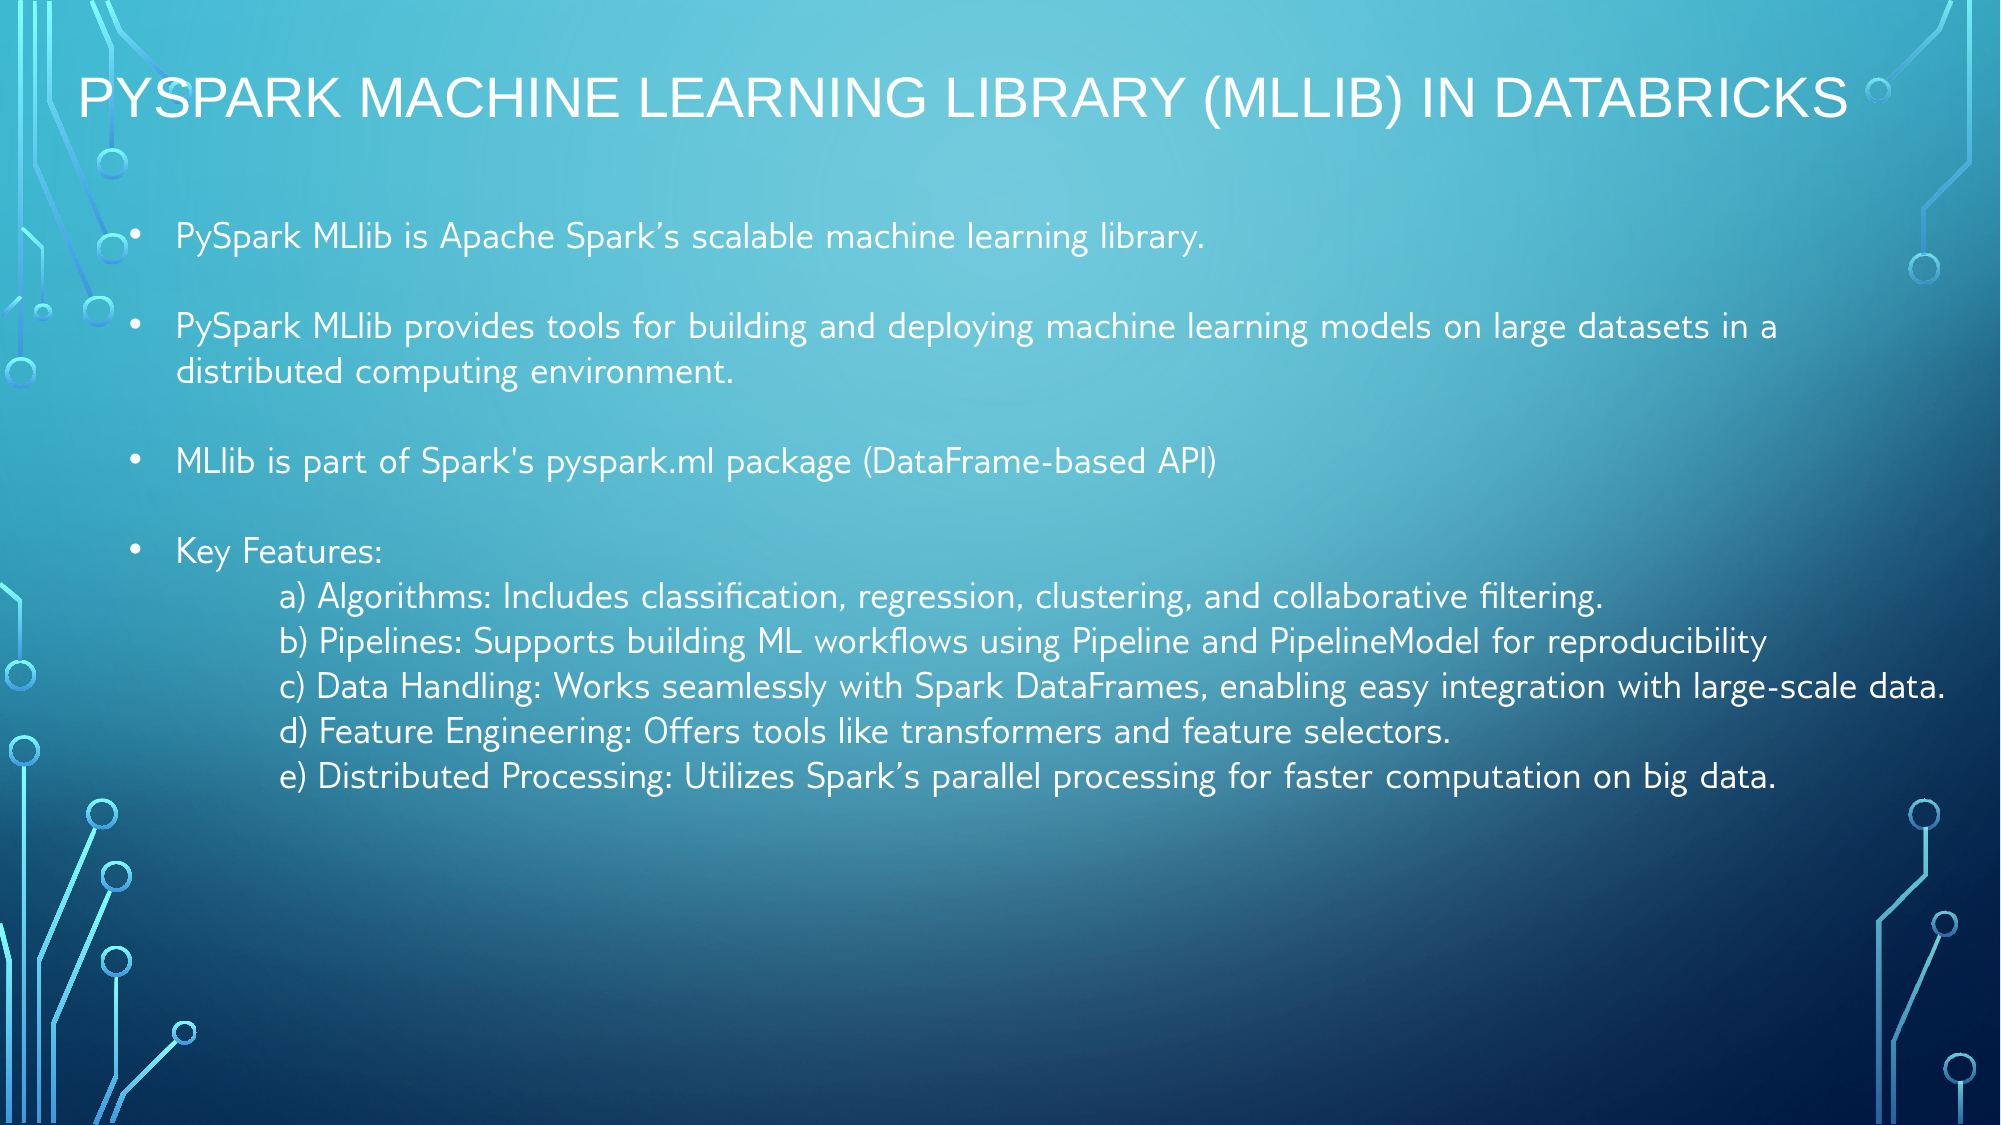

# Pyspark Machine Learning Library (mllib) in databricks
PySpark MLlib is Apache Spark’s scalable machine learning library.

PySpark MLlib provides tools for building and deploying machine learning models on large datasets in a distributed computing environment.

MLlib is part of Spark's pyspark.ml package (DataFrame-based API)

Key Features:
    	a) Algorithms: Includes classification, regression, clustering, and collaborative filtering.
	b) Pipelines: Supports building ML workflows using Pipeline and PipelineModel for reproducibility
	c) Data Handling: Works seamlessly with Spark DataFrames, enabling easy integration with large-scale data.
	d) Feature Engineering: Offers tools like transformers and feature selectors.
	e) Distributed Processing: Utilizes Spark’s parallel processing for faster computation on big data.